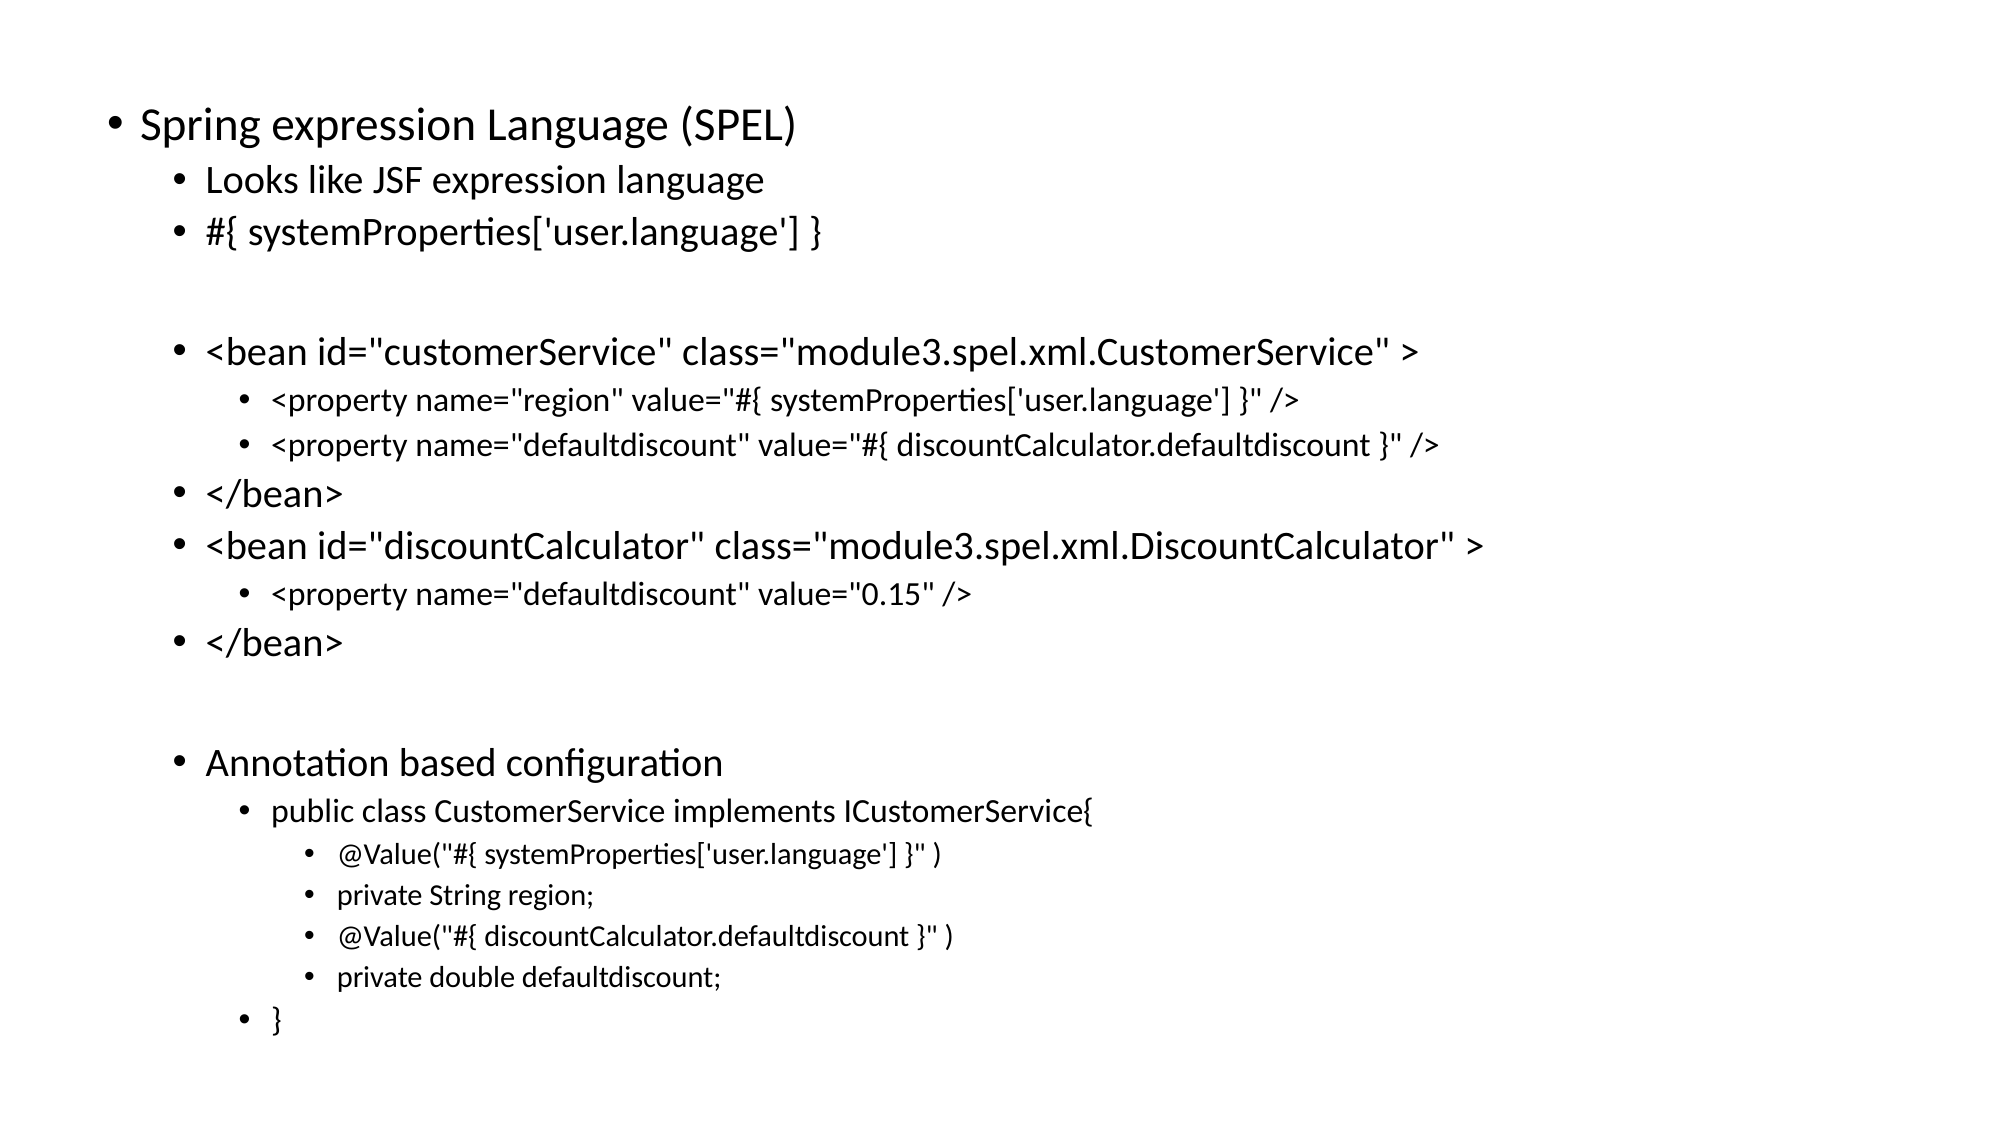

Spring expression Language (SPEL)
Looks like JSF expression language
#{ systemProperties['user.language'] }

<bean id="customerService" class="module3.spel.xml.CustomerService" >
<property name="region" value="#{ systemProperties['user.language'] }" />
<property name="defaultdiscount" value="#{ discountCalculator.defaultdiscount }" />
</bean>
<bean id="discountCalculator" class="module3.spel.xml.DiscountCalculator" >
<property name="defaultdiscount" value="0.15" />
</bean>

Annotation based configuration
public class CustomerService implements ICustomerService{
@Value("#{ systemProperties['user.language'] }" )
private String region;
@Value("#{ discountCalculator.defaultdiscount }" )
private double defaultdiscount;
}